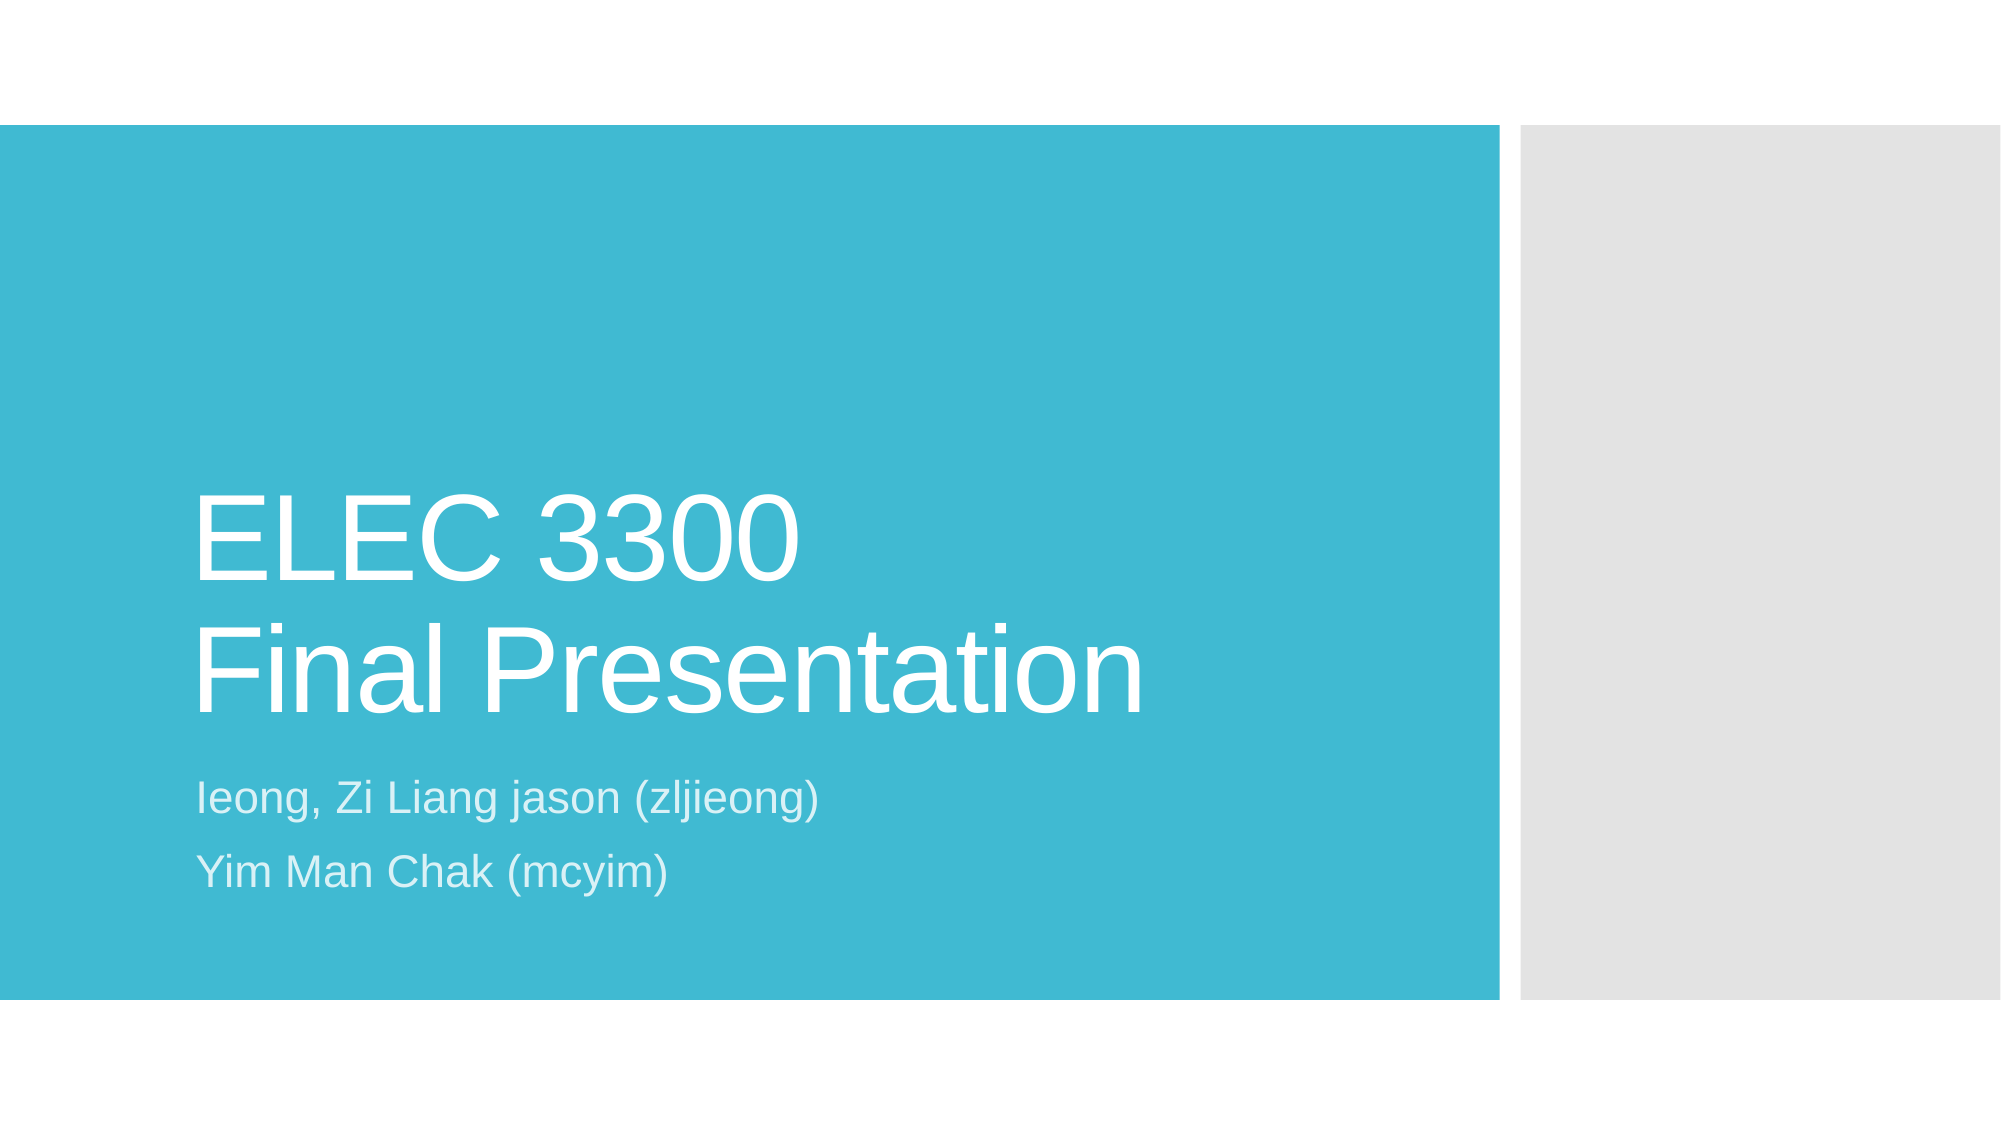

# ELEC 3300 Final Presentation
Ieong, Zi Liang jason (zljieong)
Yim Man Chak (mcyim)